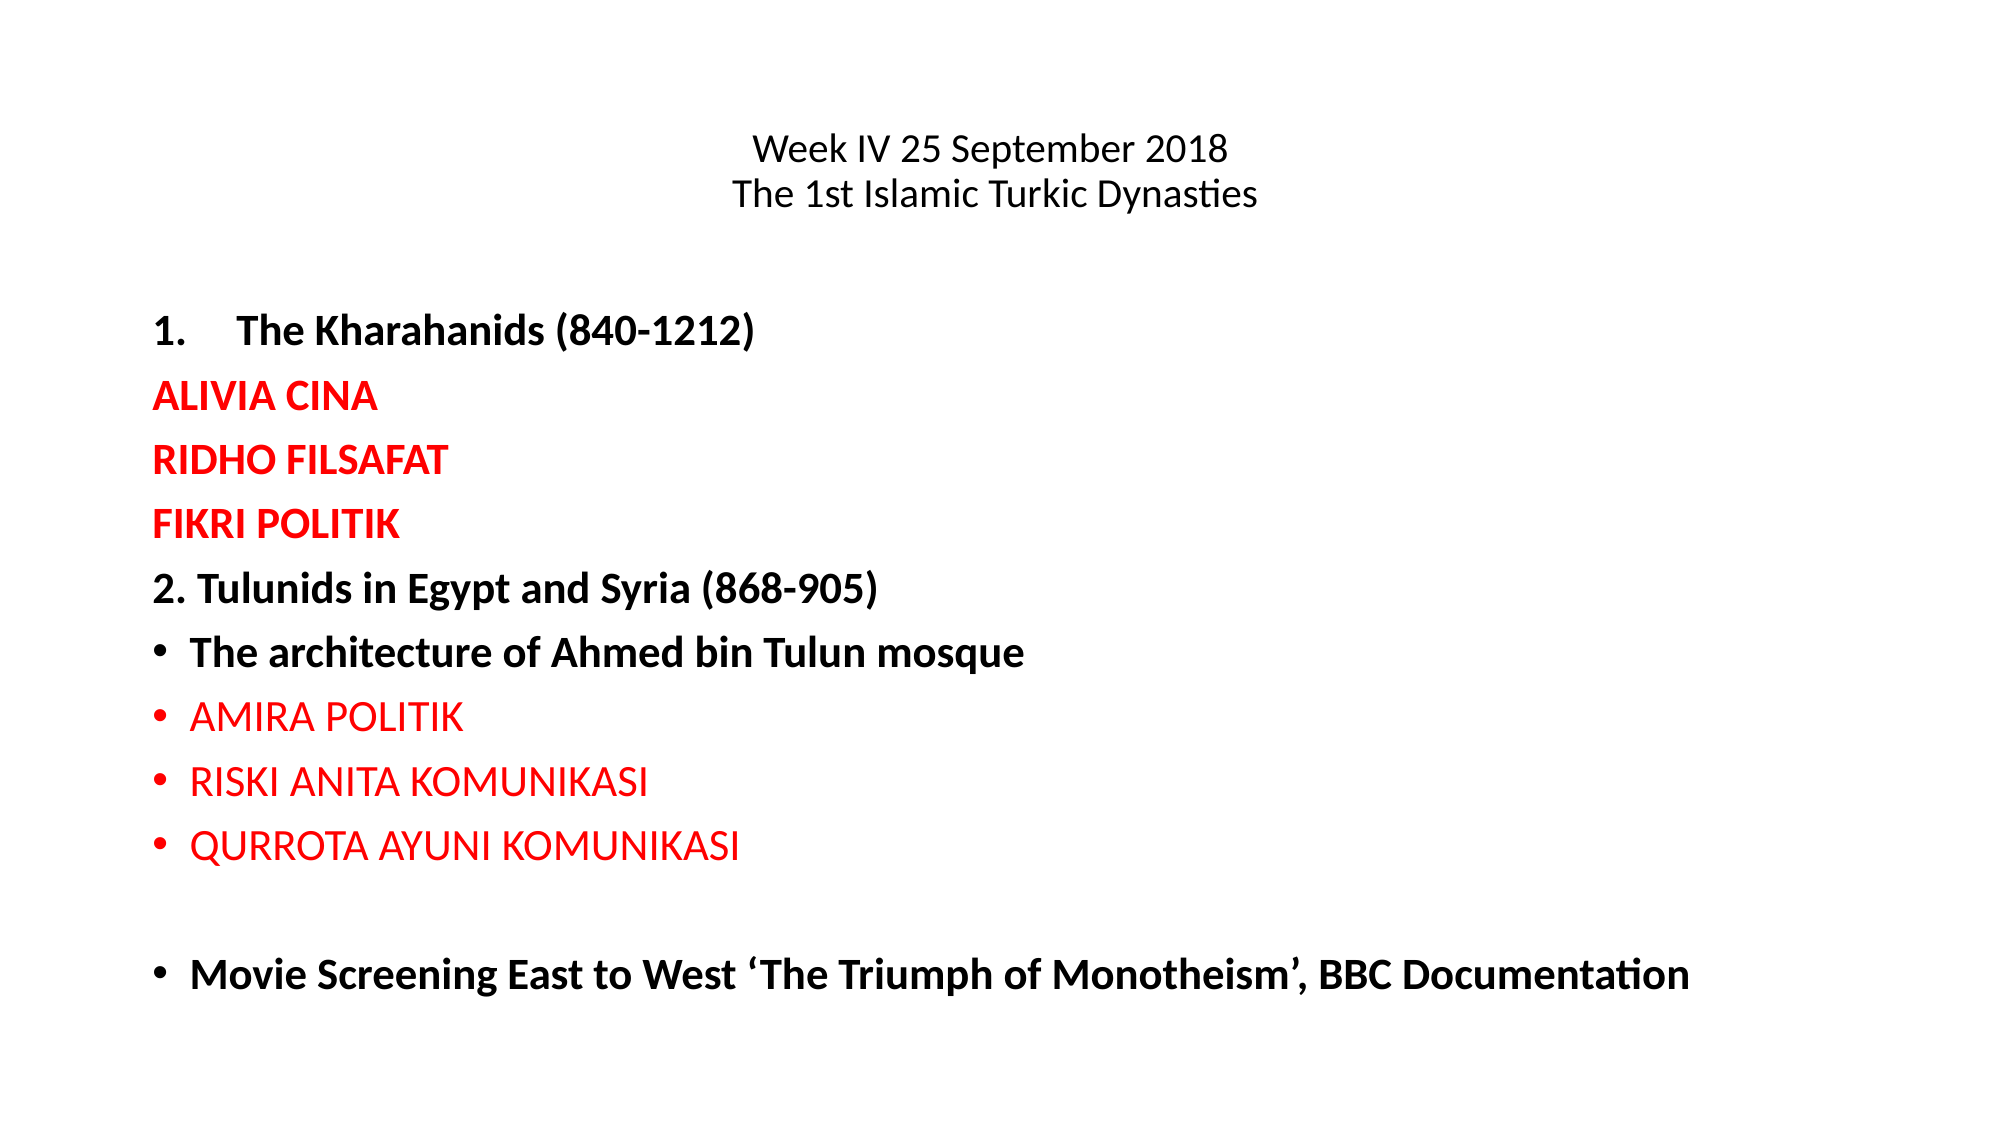

# Week IV 25 September 2018   The 1st Islamic Turkic Dynasties
The Kharahanids (840-1212)
ALIVIA CINA
RIDHO FILSAFAT
FIKRI POLITIK
2. Tulunids in Egypt and Syria (868-905)
The architecture of Ahmed bin Tulun mosque
AMIRA POLITIK
RISKI ANITA KOMUNIKASI
QURROTA AYUNI KOMUNIKASI

Movie Screening East to West ‘The Triumph of Monotheism’, BBC Documentation